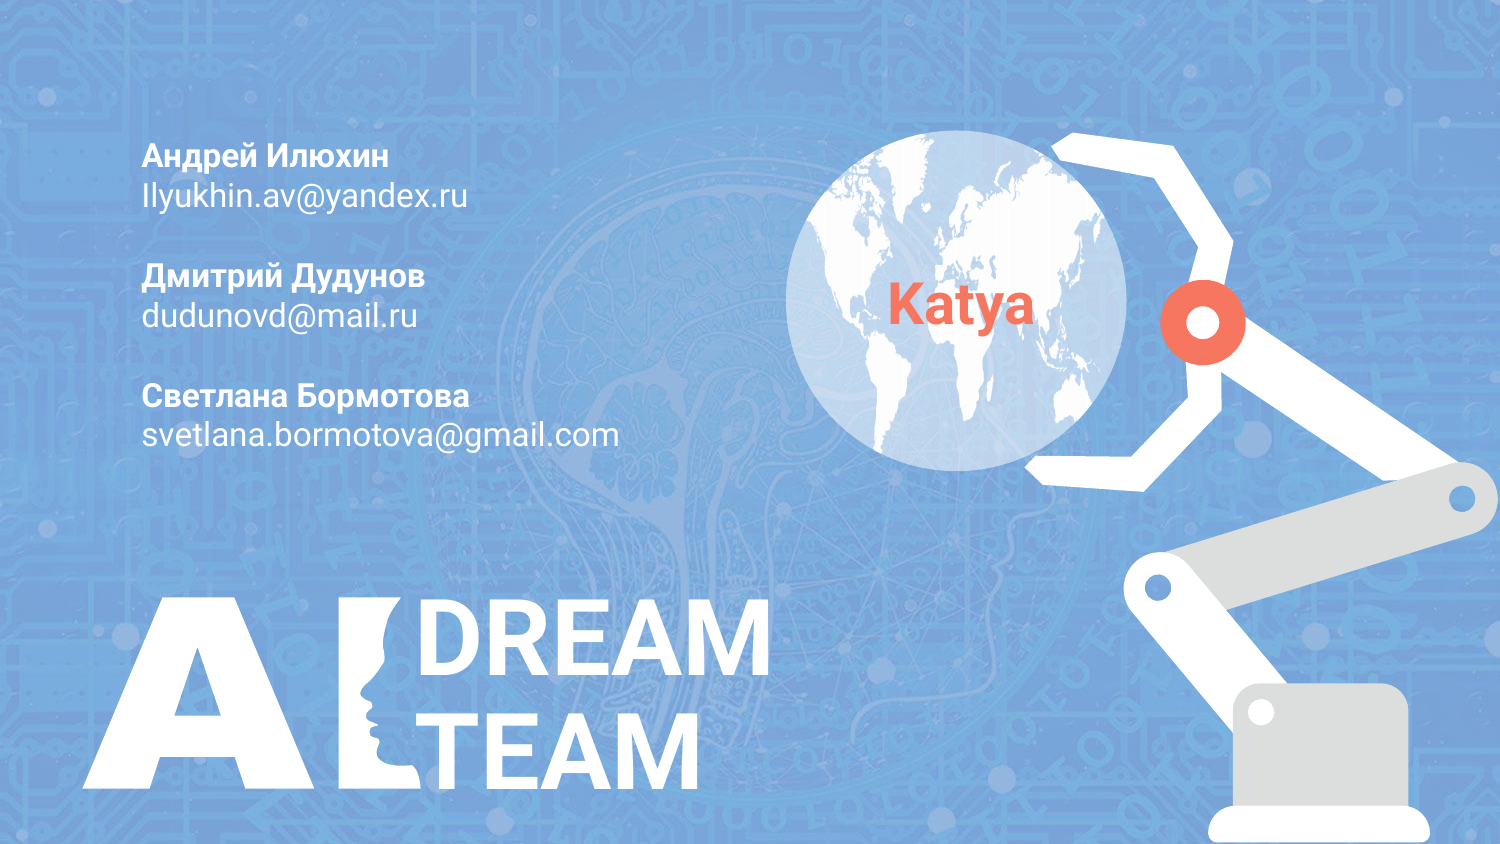

Андрей Илюхин
Ilyukhin.av@yandex.ru

Дмитрий Дудунов dudunovd@mail.ru

Светлана Бормотова svetlana.bormotova@gmail.com

Katya

DREAM TEAM